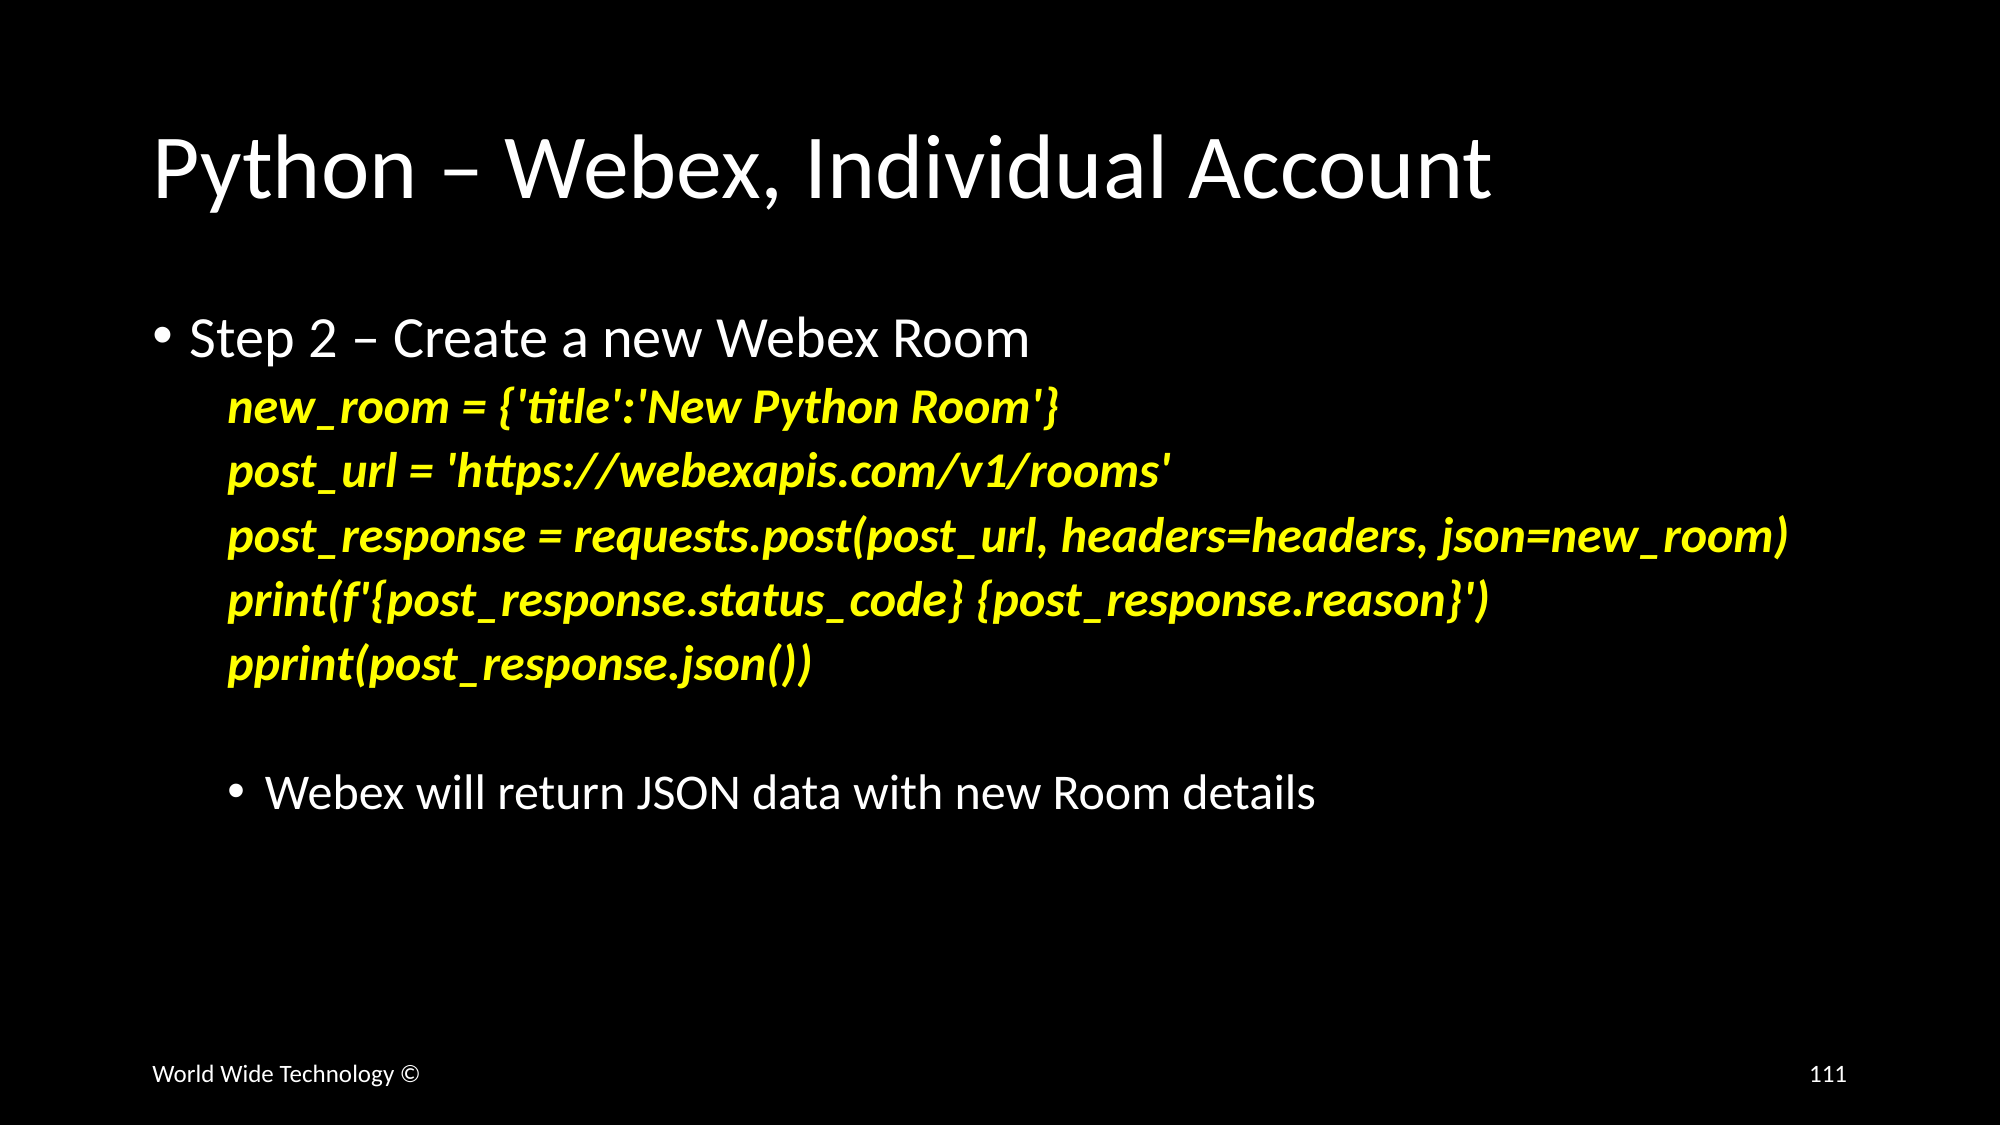

# Python – Webex, Individual Account
Step 2 – Create a new Webex Room
new_room = {'title':'New Python Room'}
post_url = 'https://webexapis.com/v1/rooms'
post_response = requests.post(post_url, headers=headers, json=new_room)
print(f'{post_response.status_code} {post_response.reason}')
pprint(post_response.json())

Webex will return JSON data with new Room details

World Wide Technology ©
111